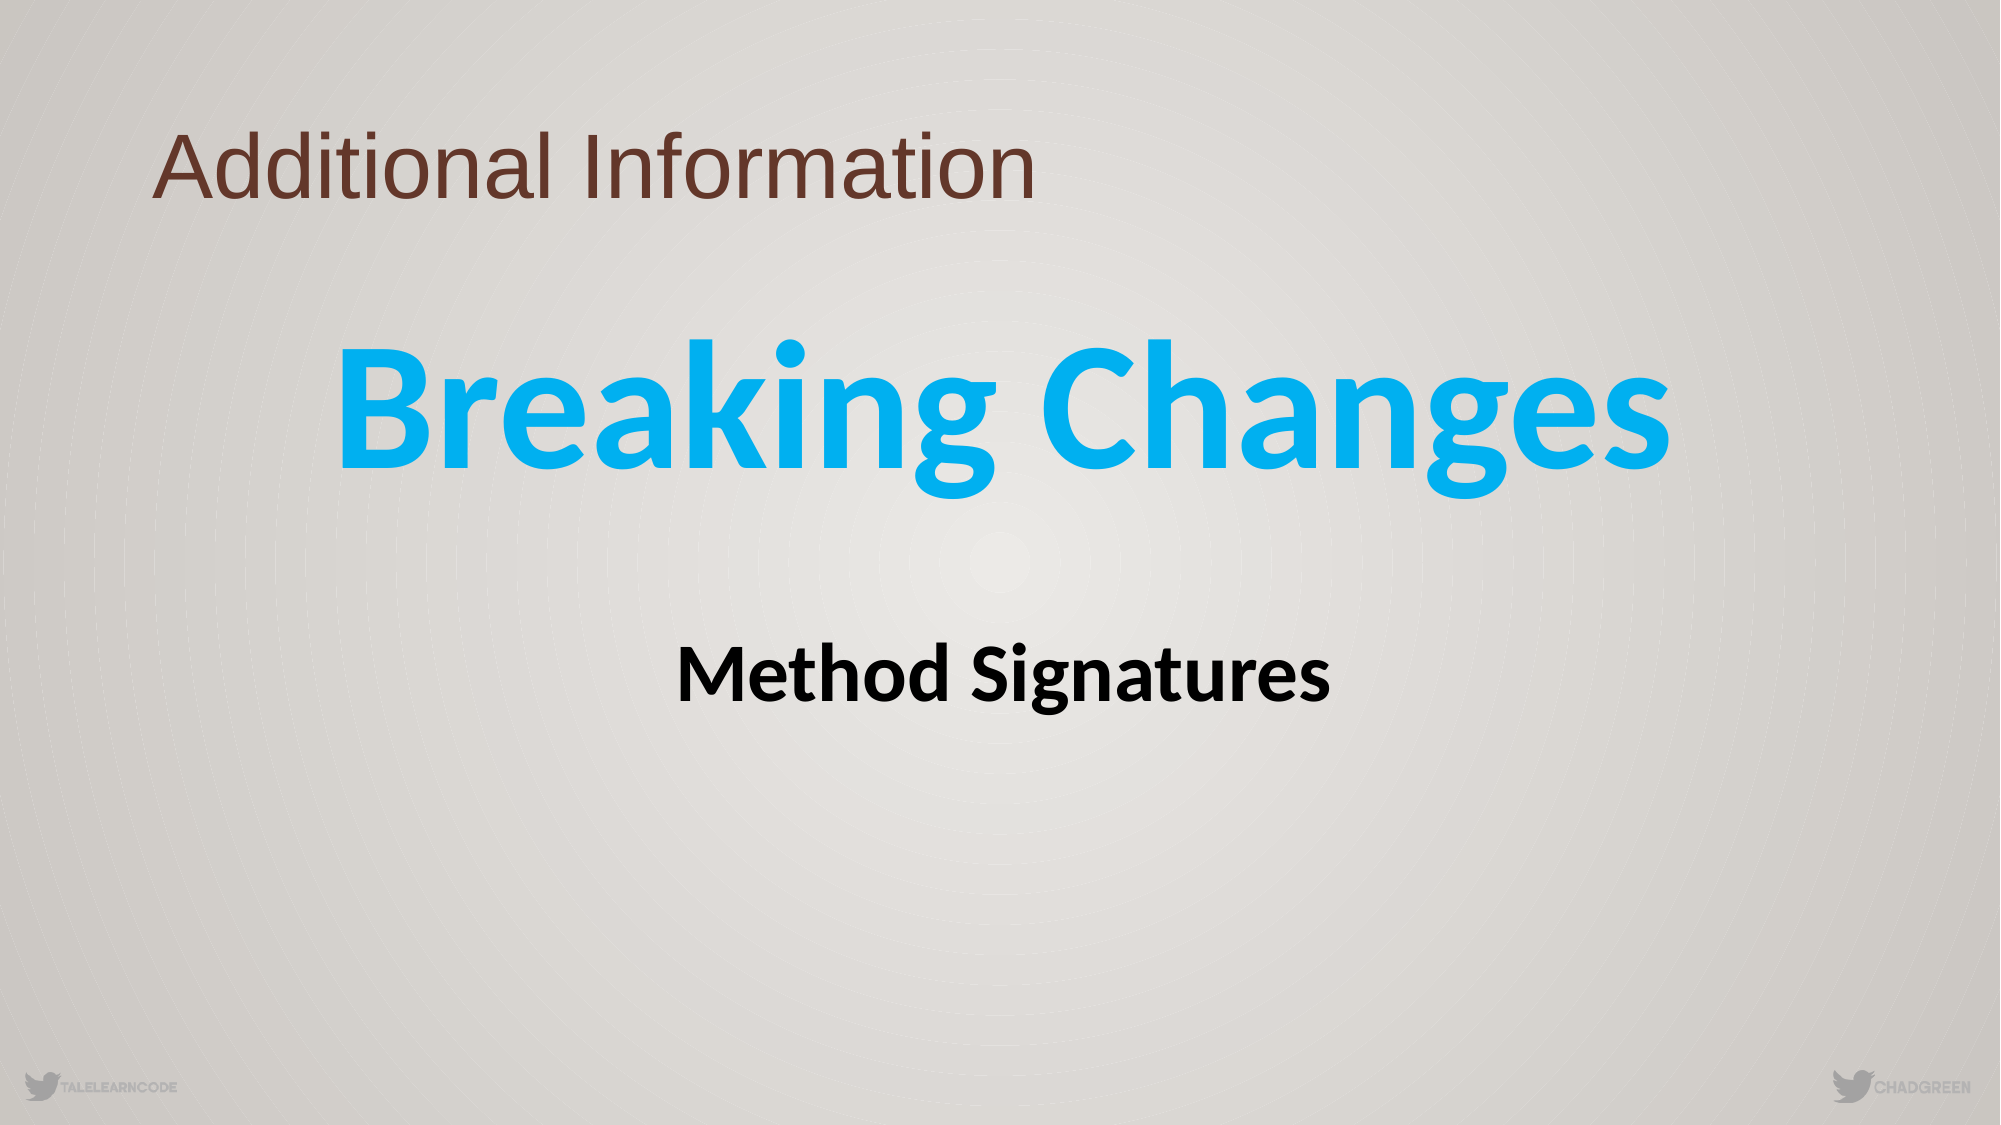

# Additional Information
Breaking Changes
Method Signatures